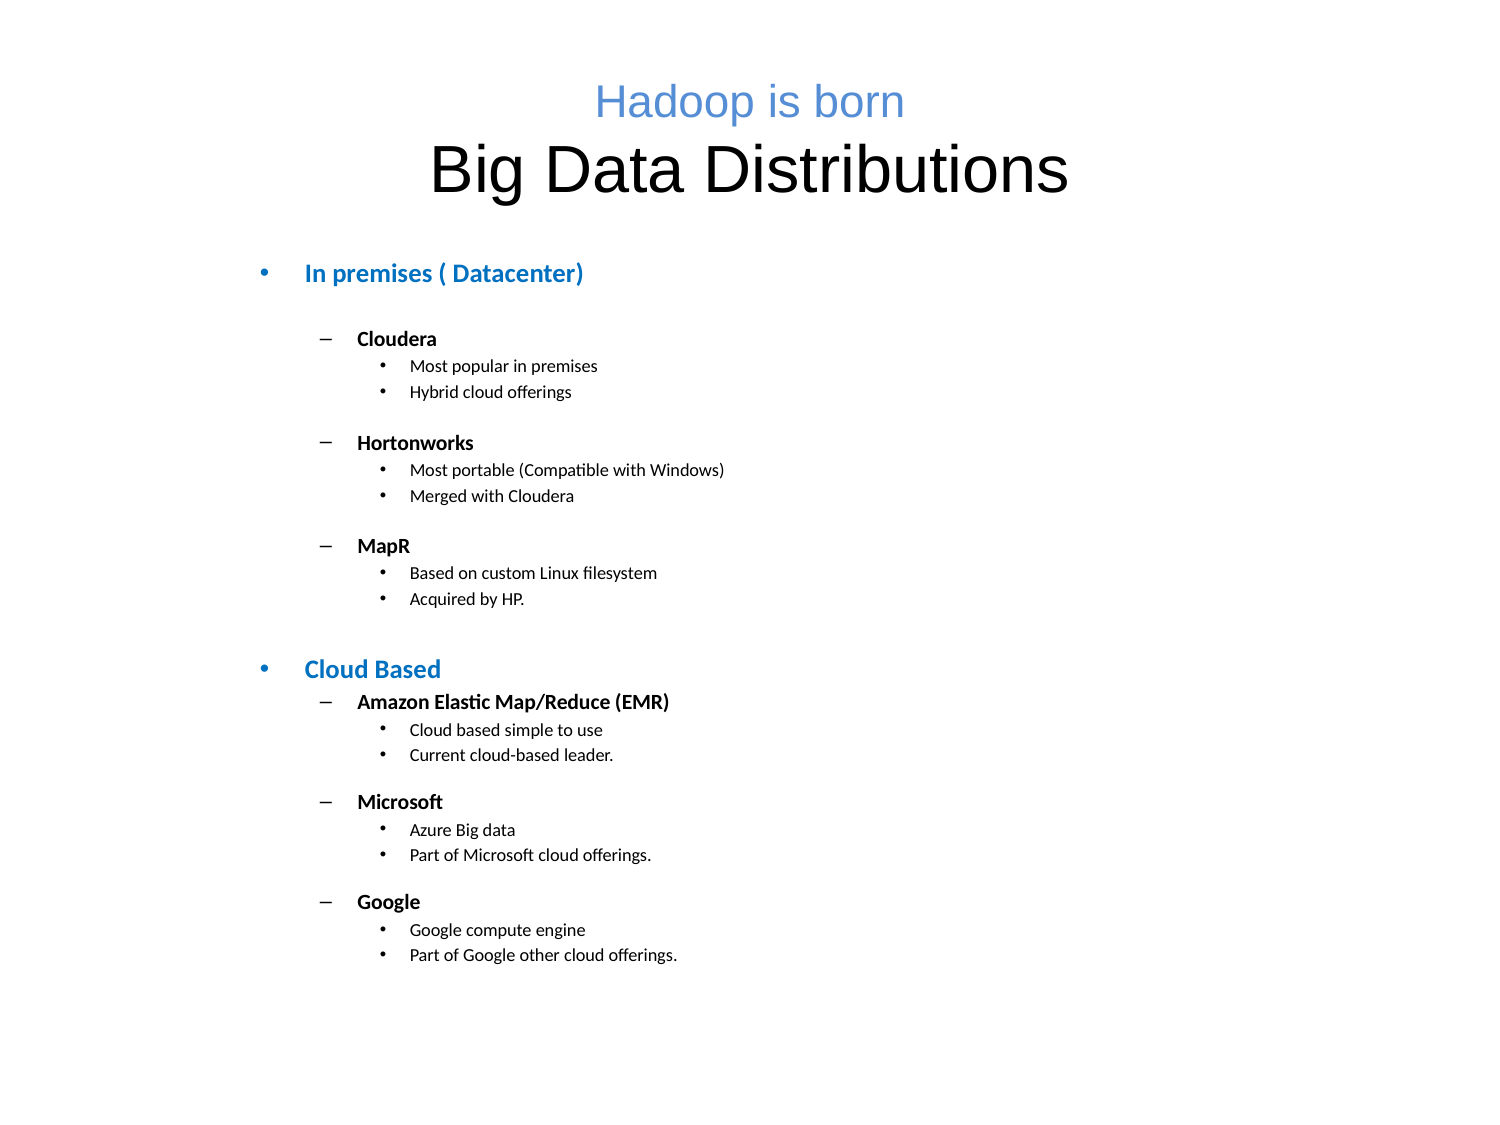

# Hadoop is born Big Data Distributions
In premises ( Datacenter)

Cloudera
Most popular in premises
Hybrid cloud offerings
Hortonworks
Most portable (Compatible with Windows)
Merged with Cloudera
MapR
Based on custom Linux filesystem
Acquired by HP.

Cloud Based
Amazon Elastic Map/Reduce (EMR)
Cloud based simple to use
Current cloud-based leader.

Microsoft
Azure Big data
Part of Microsoft cloud offerings.

Google
Google compute engine
Part of Google other cloud offerings.